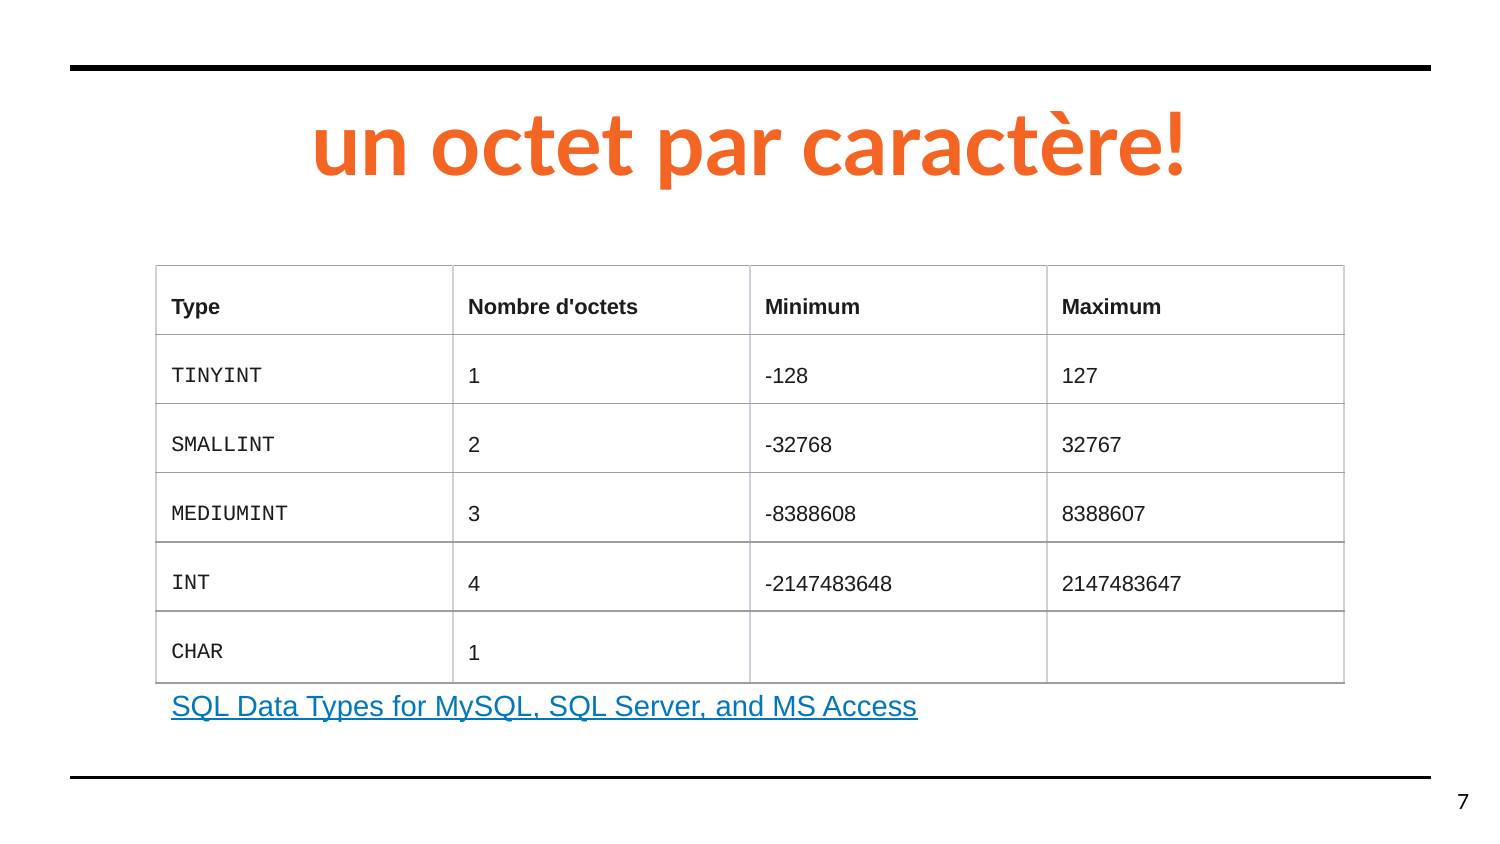

# un octet par caractère!
| Type | Nombre d'octets | Minimum | Maximum |
| --- | --- | --- | --- |
| TINYINT | 1 | -128 | 127 |
| SMALLINT | 2 | -32768 | 32767 |
| MEDIUMINT | 3 | -8388608 | 8388607 |
| INT | 4 | -2147483648 | 2147483647 |
| CHAR | 1 |  |  |
SQL Data Types for MySQL, SQL Server, and MS Access
7